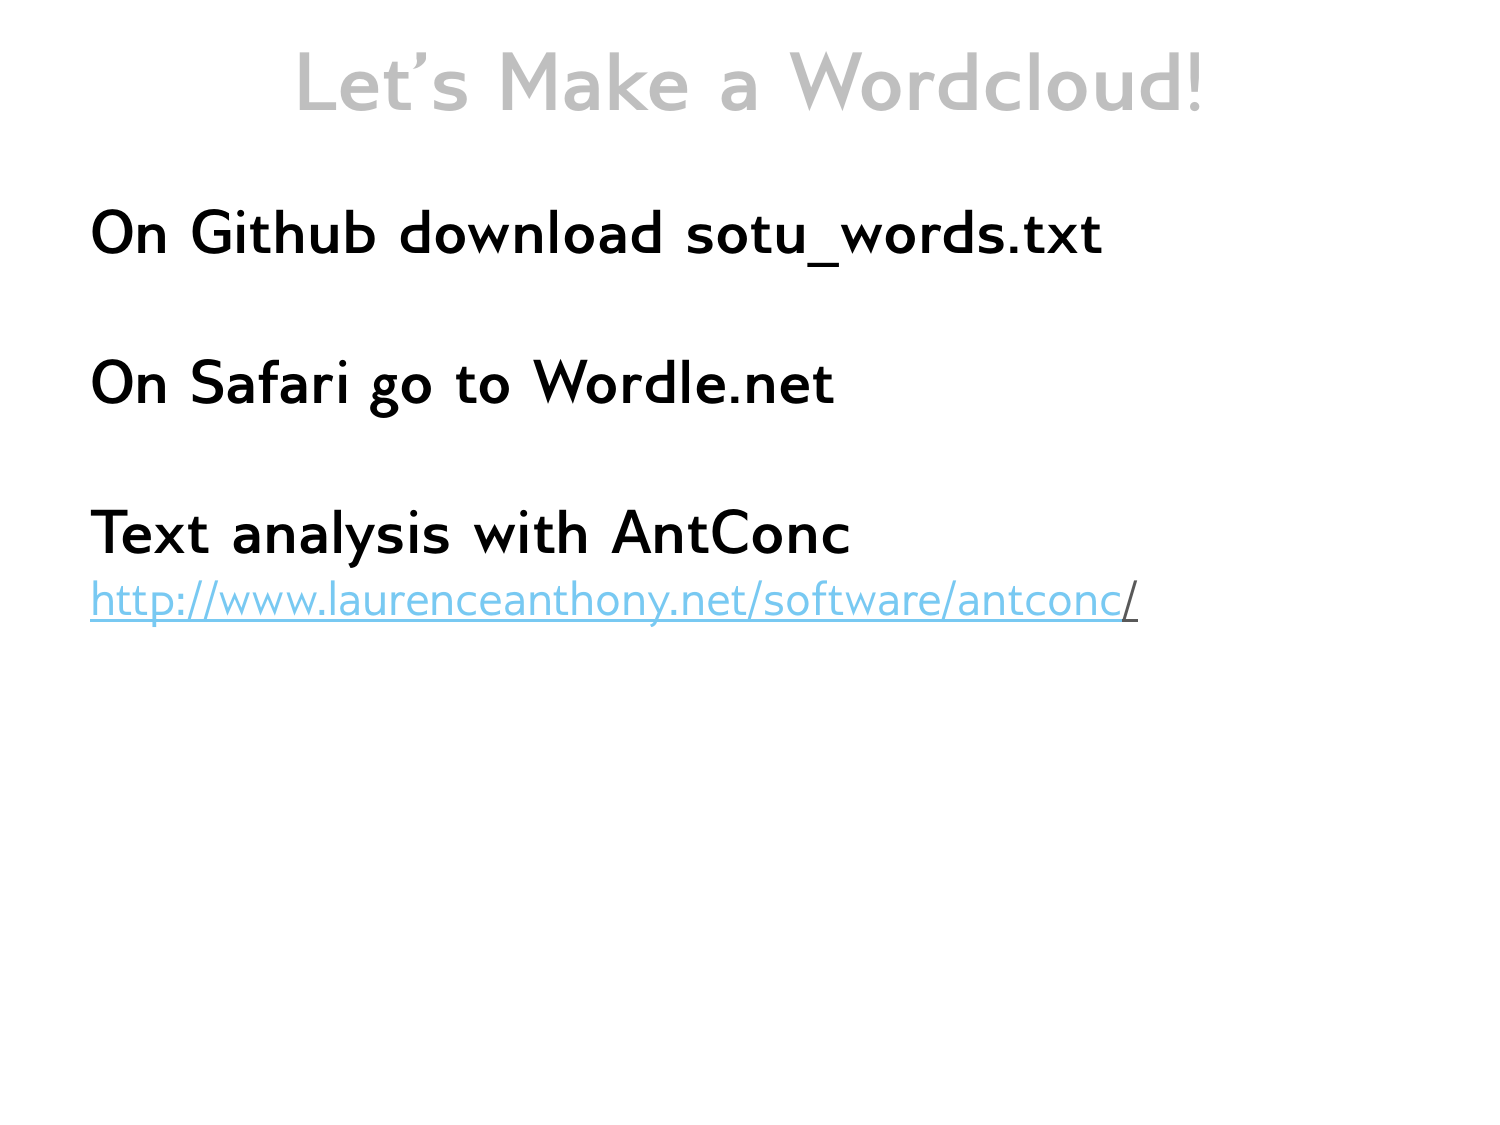

# Let’s Make a Wordcloud!
On Github download sotu_words.txt

On Safari go to Wordle.net

Text analysis with AntConc
http://www.laurenceanthony.net/software/antconc/